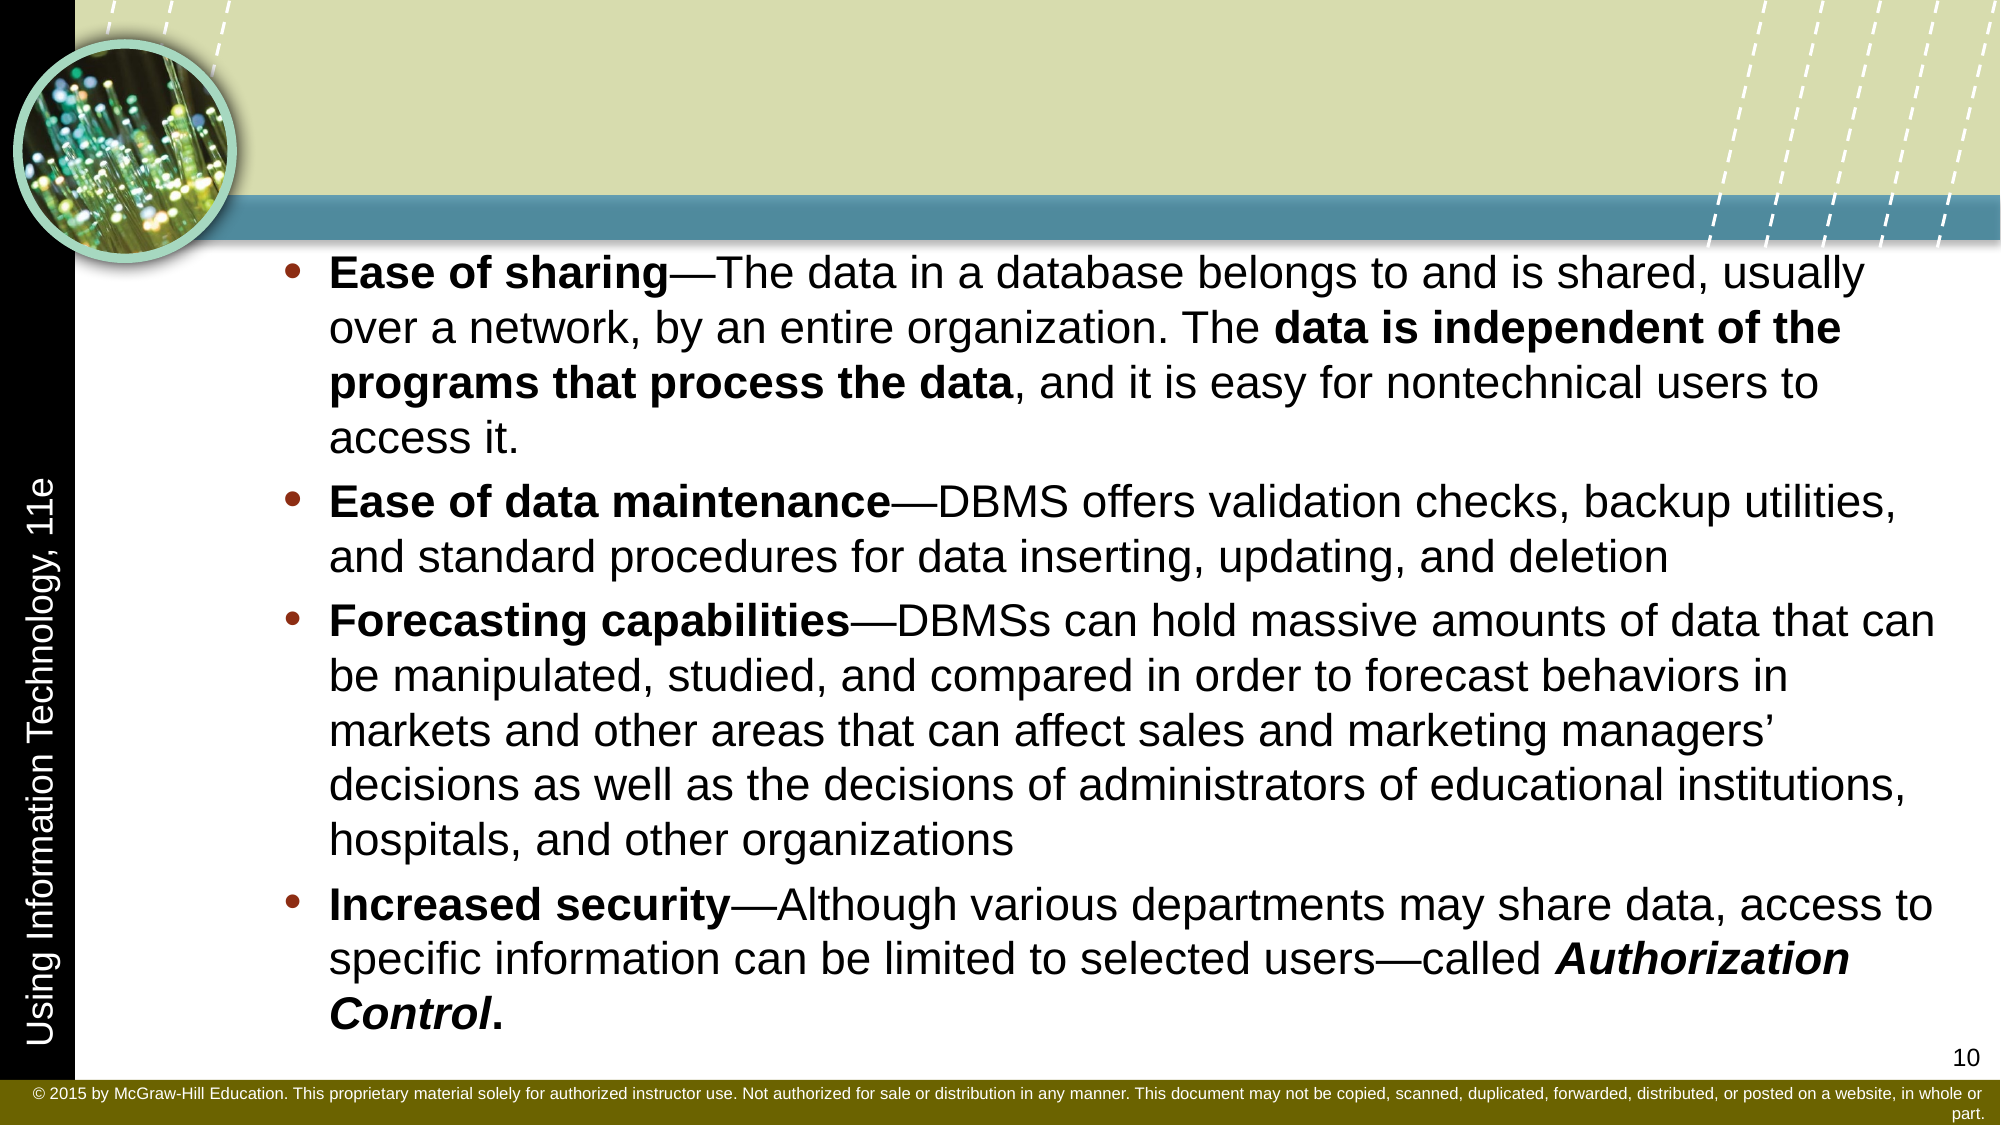

Ease of sharing—The data in a database belongs to and is shared, usually over a network, by an entire organization. The data is independent of the programs that process the data, and it is easy for nontechnical users to access it.
Ease of data maintenance—DBMS offers validation checks, backup utilities, and standard procedures for data inserting, updating, and deletion
Forecasting capabilities—DBMSs can hold massive amounts of data that can be manipulated, studied, and compared in order to forecast behaviors in markets and other areas that can affect sales and marketing managers’ decisions as well as the decisions of administrators of educational institutions, hospitals, and other organizations
Increased security—Although various departments may share data, access to specific information can be limited to selected users—called Authorization Control.
10